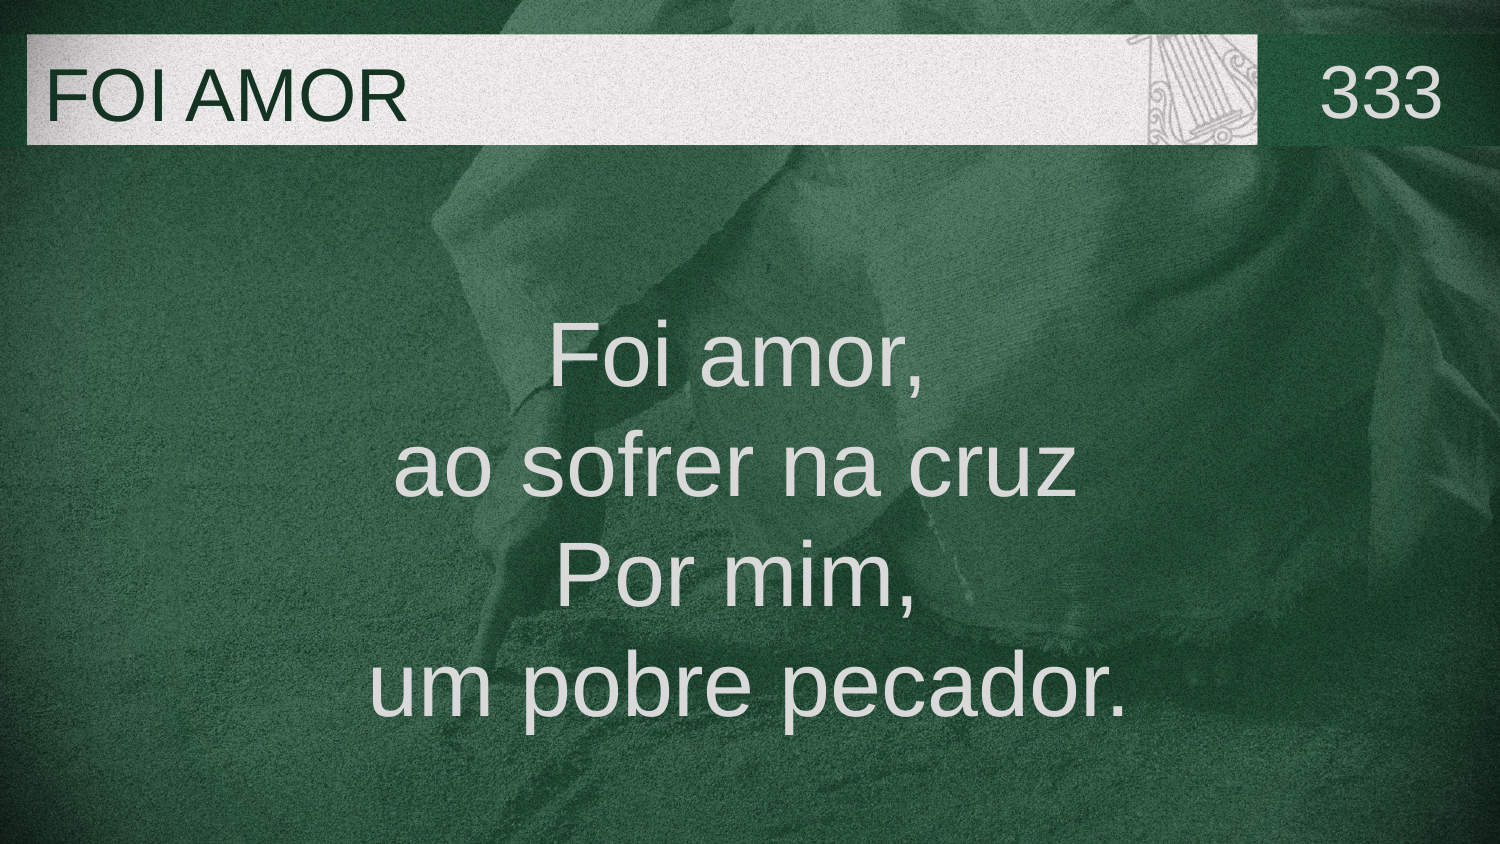

# FOI AMOR
333
Foi amor,
ao sofrer na cruz
Por mim,
um pobre pecador.